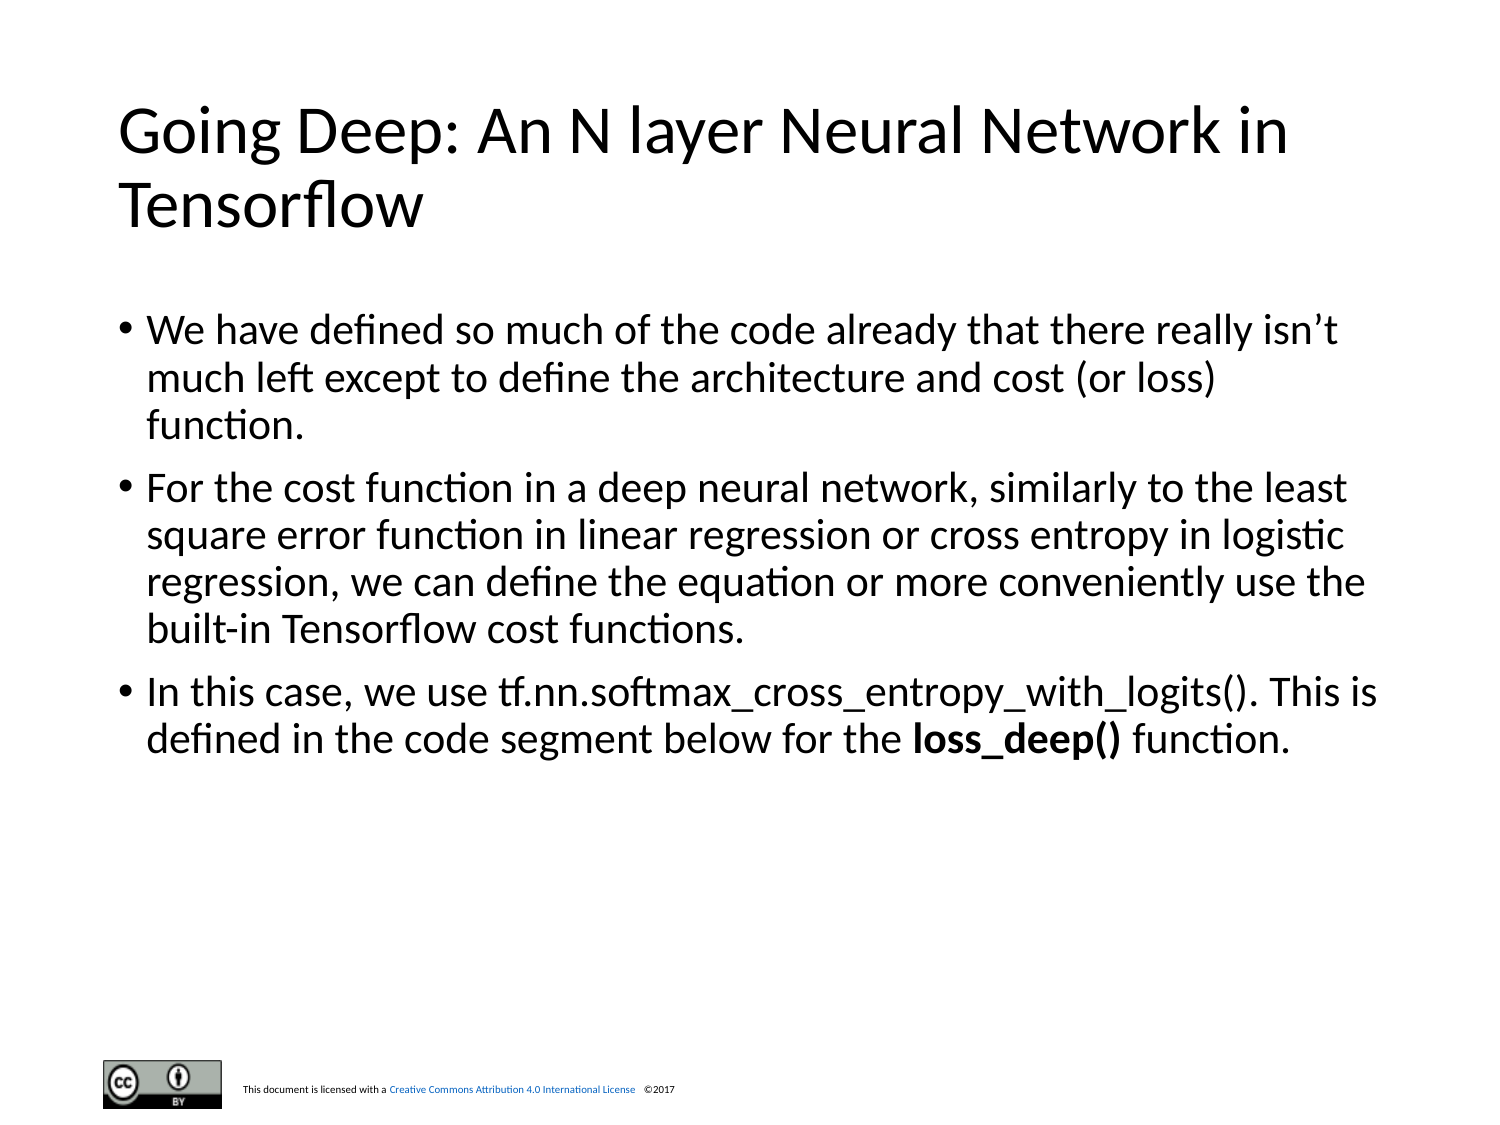

# Going Deep: An N layer Neural Network in Tensorflow
We have defined so much of the code already that there really isn’t much left except to define the architecture and cost (or loss) function.
For the cost function in a deep neural network, similarly to the least square error function in linear regression or cross entropy in logistic regression, we can define the equation or more conveniently use the built-in Tensorflow cost functions.
In this case, we use tf.nn.softmax_cross_entropy_with_logits(). This is defined in the code segment below for the loss_deep() function.